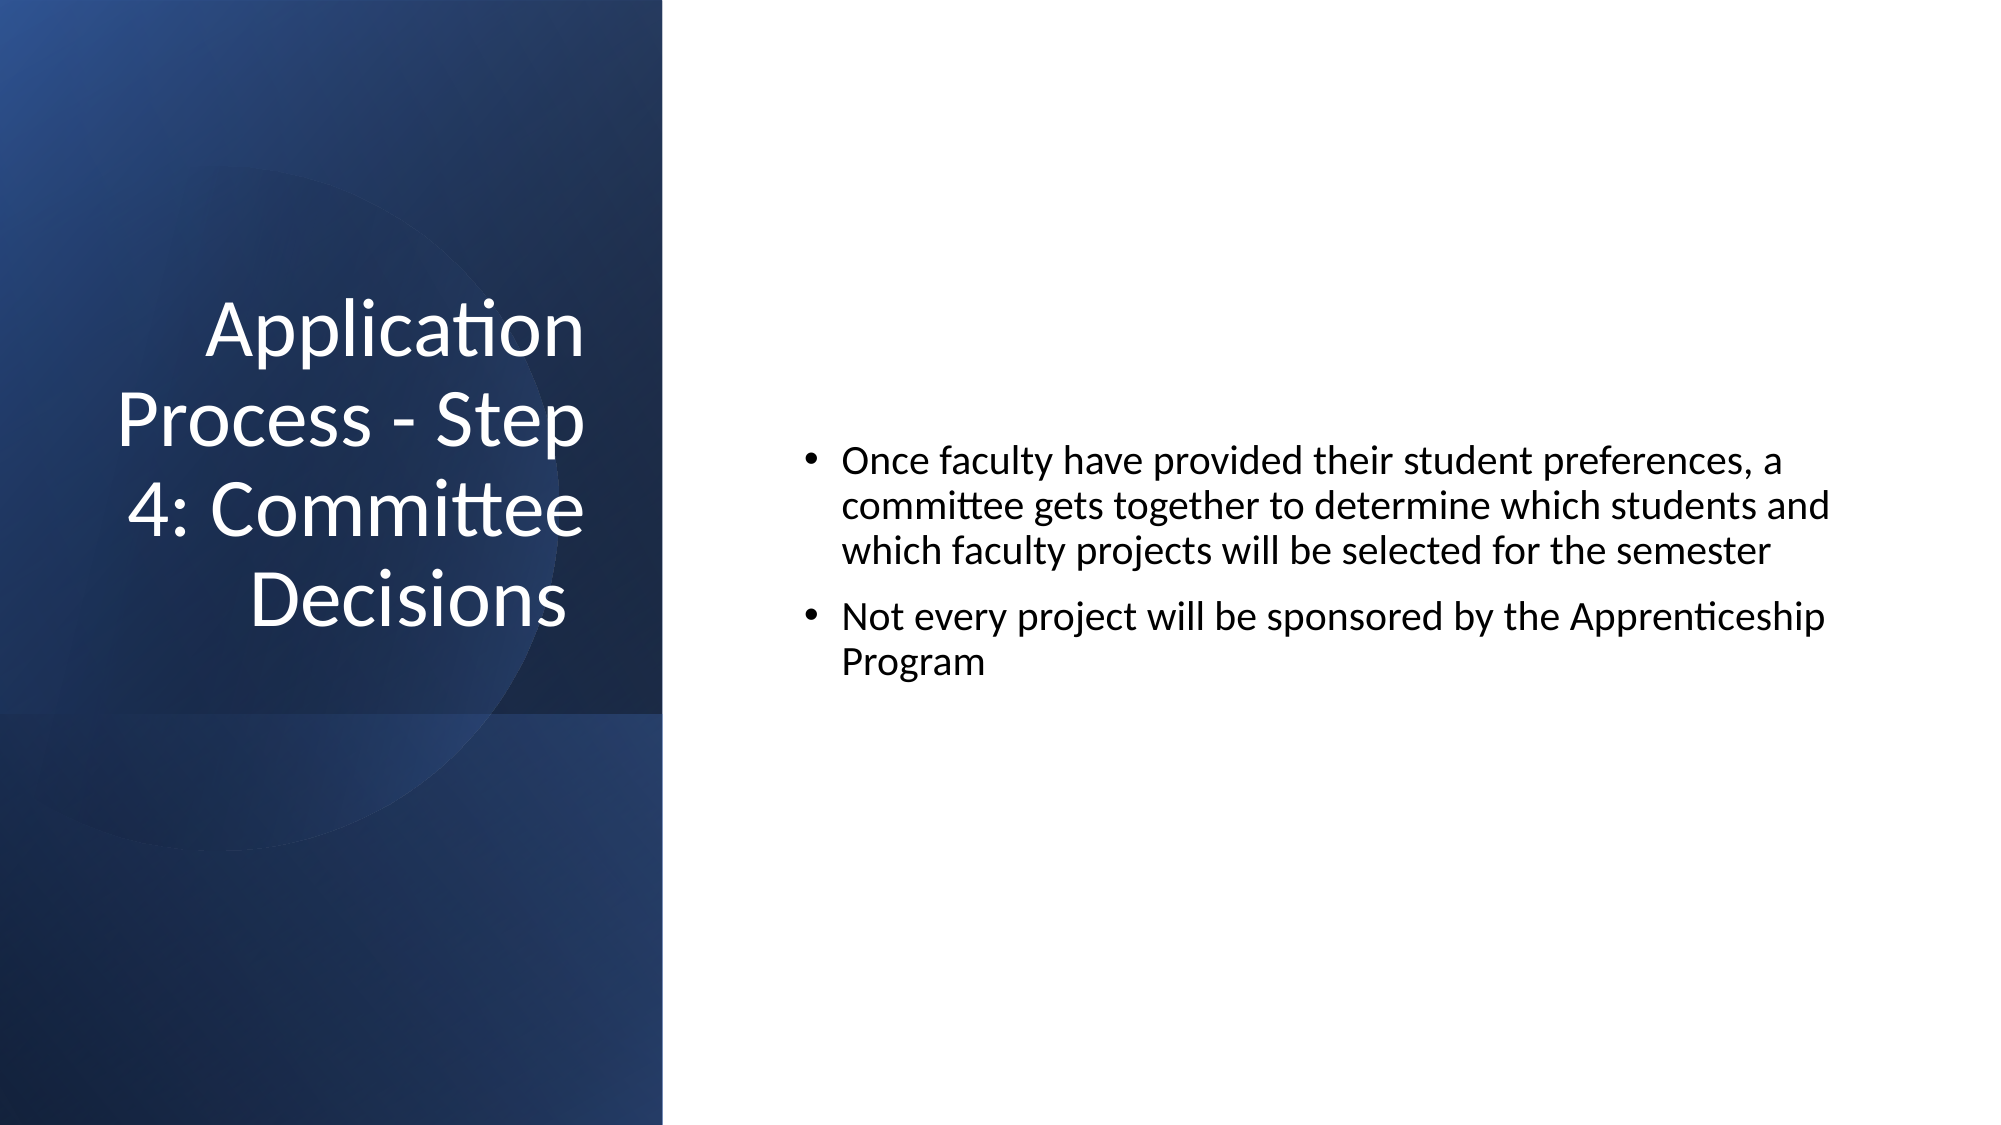

# Application Process - Step 4: Committee Decisions
Once faculty have provided their student preferences, a committee gets together to determine which students and which faculty projects will be selected for the semester
Not every project will be sponsored by the Apprenticeship Program